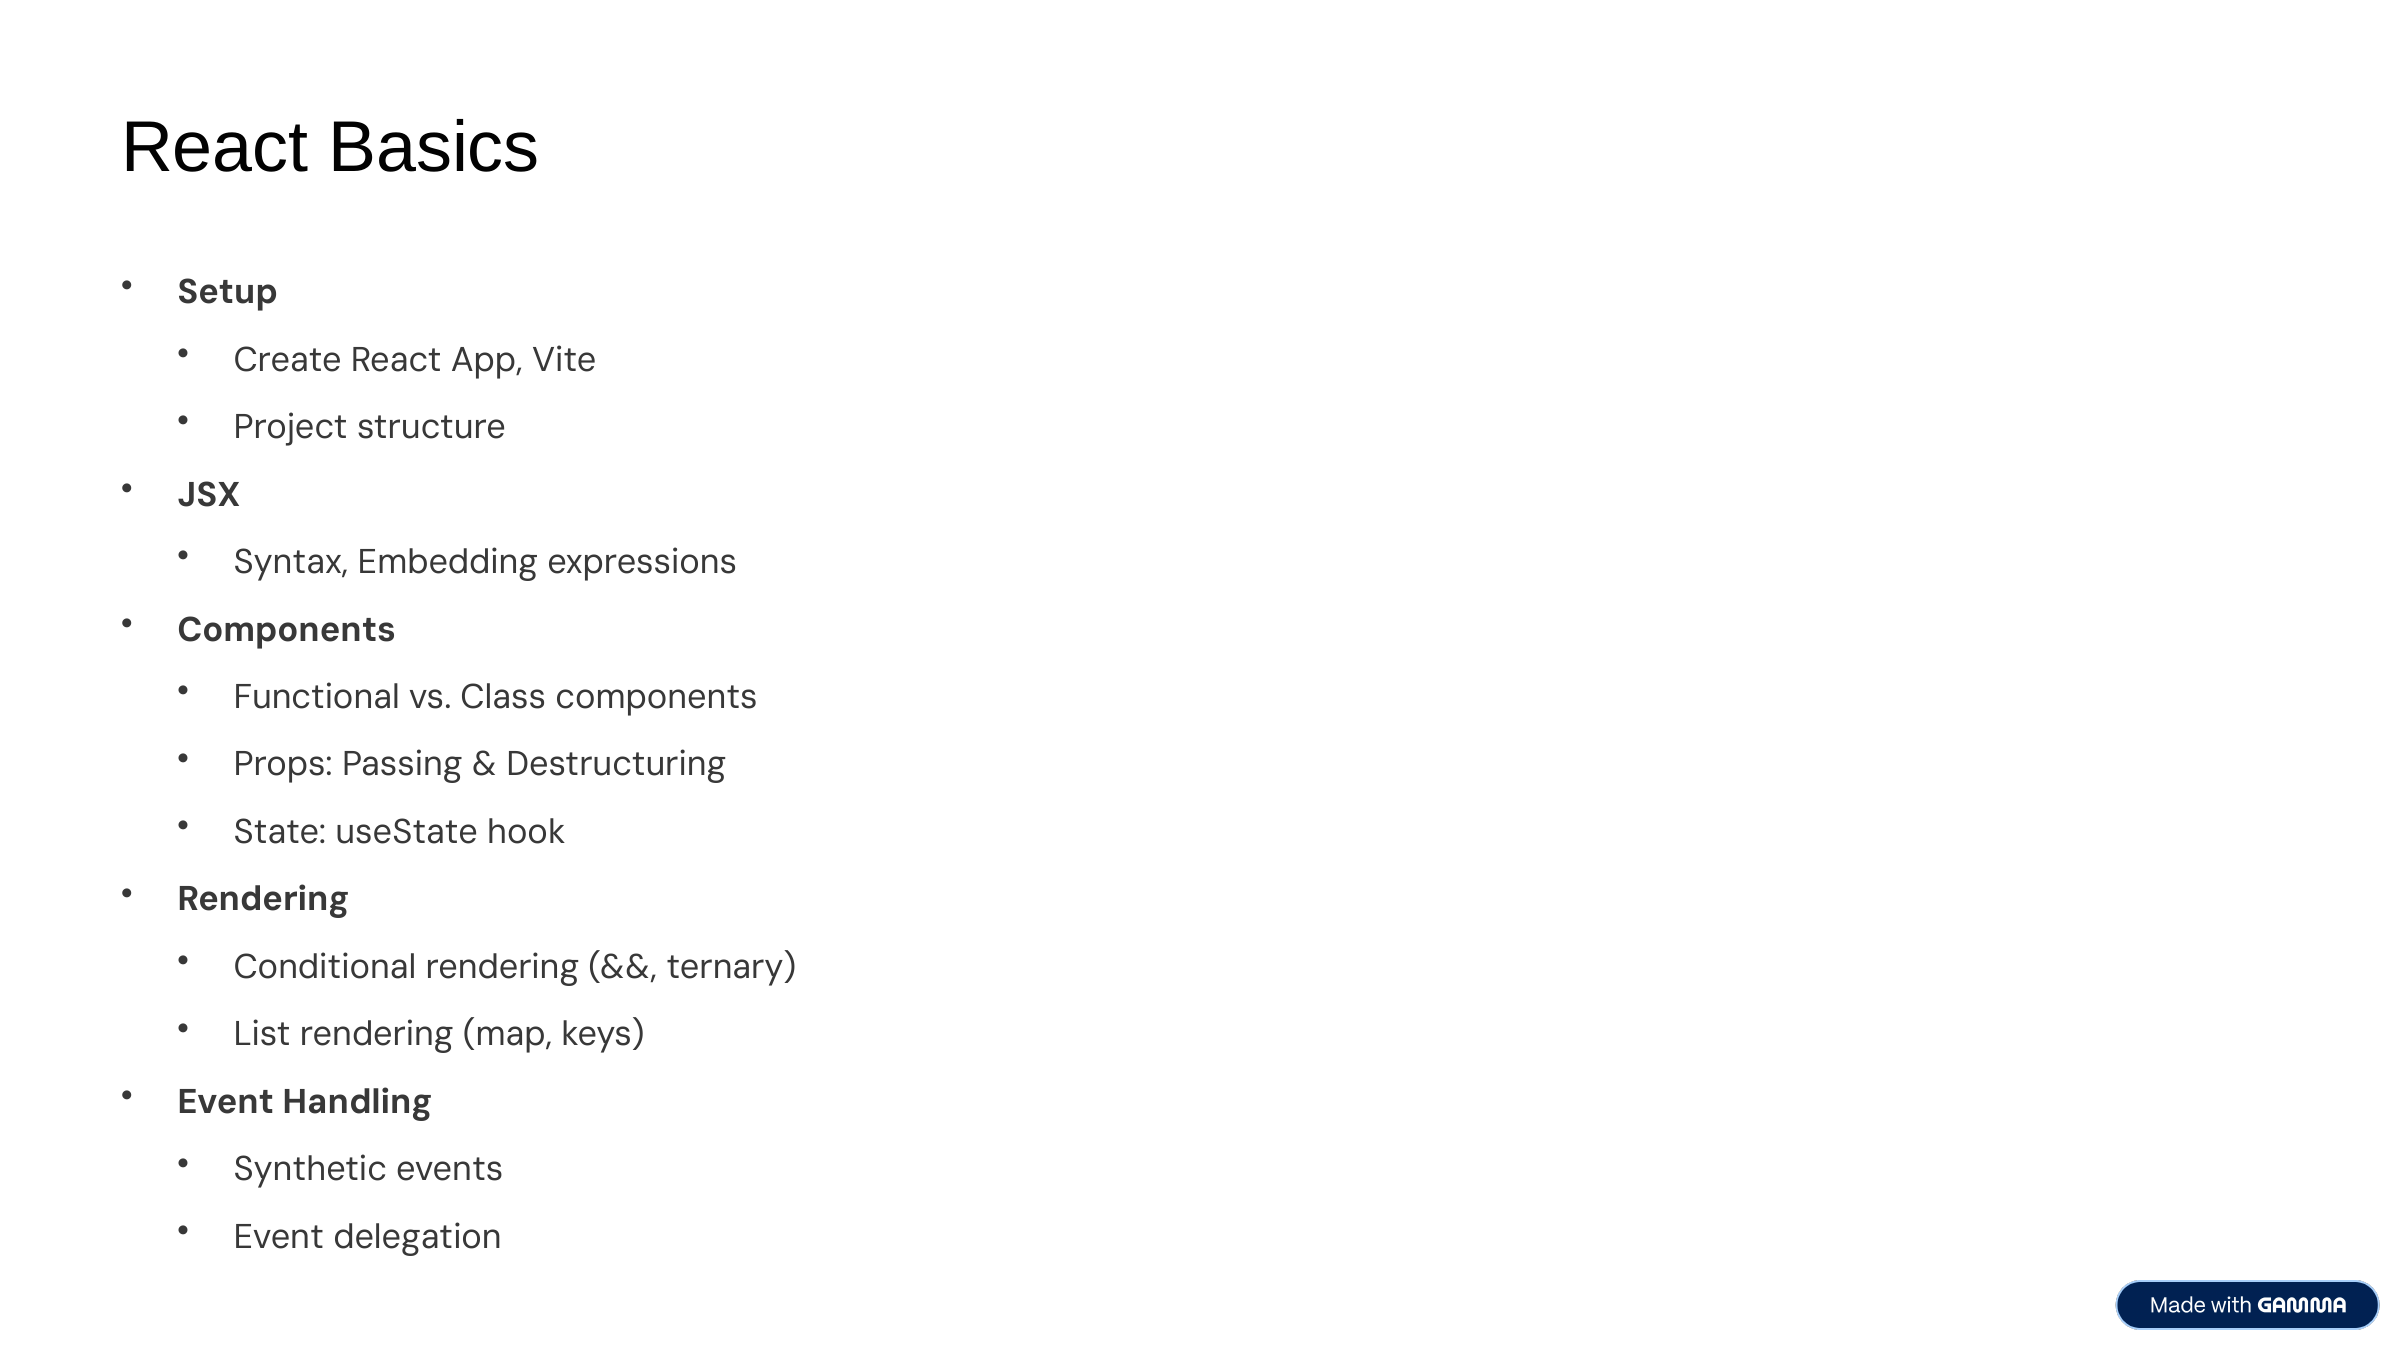

React Basics
Setup
Create React App, Vite
Project structure
JSX
Syntax, Embedding expressions
Components
Functional vs. Class components
Props: Passing & Destructuring
State: useState hook
Rendering
Conditional rendering (&&, ternary)
List rendering (map, keys)
Event Handling
Synthetic events
Event delegation